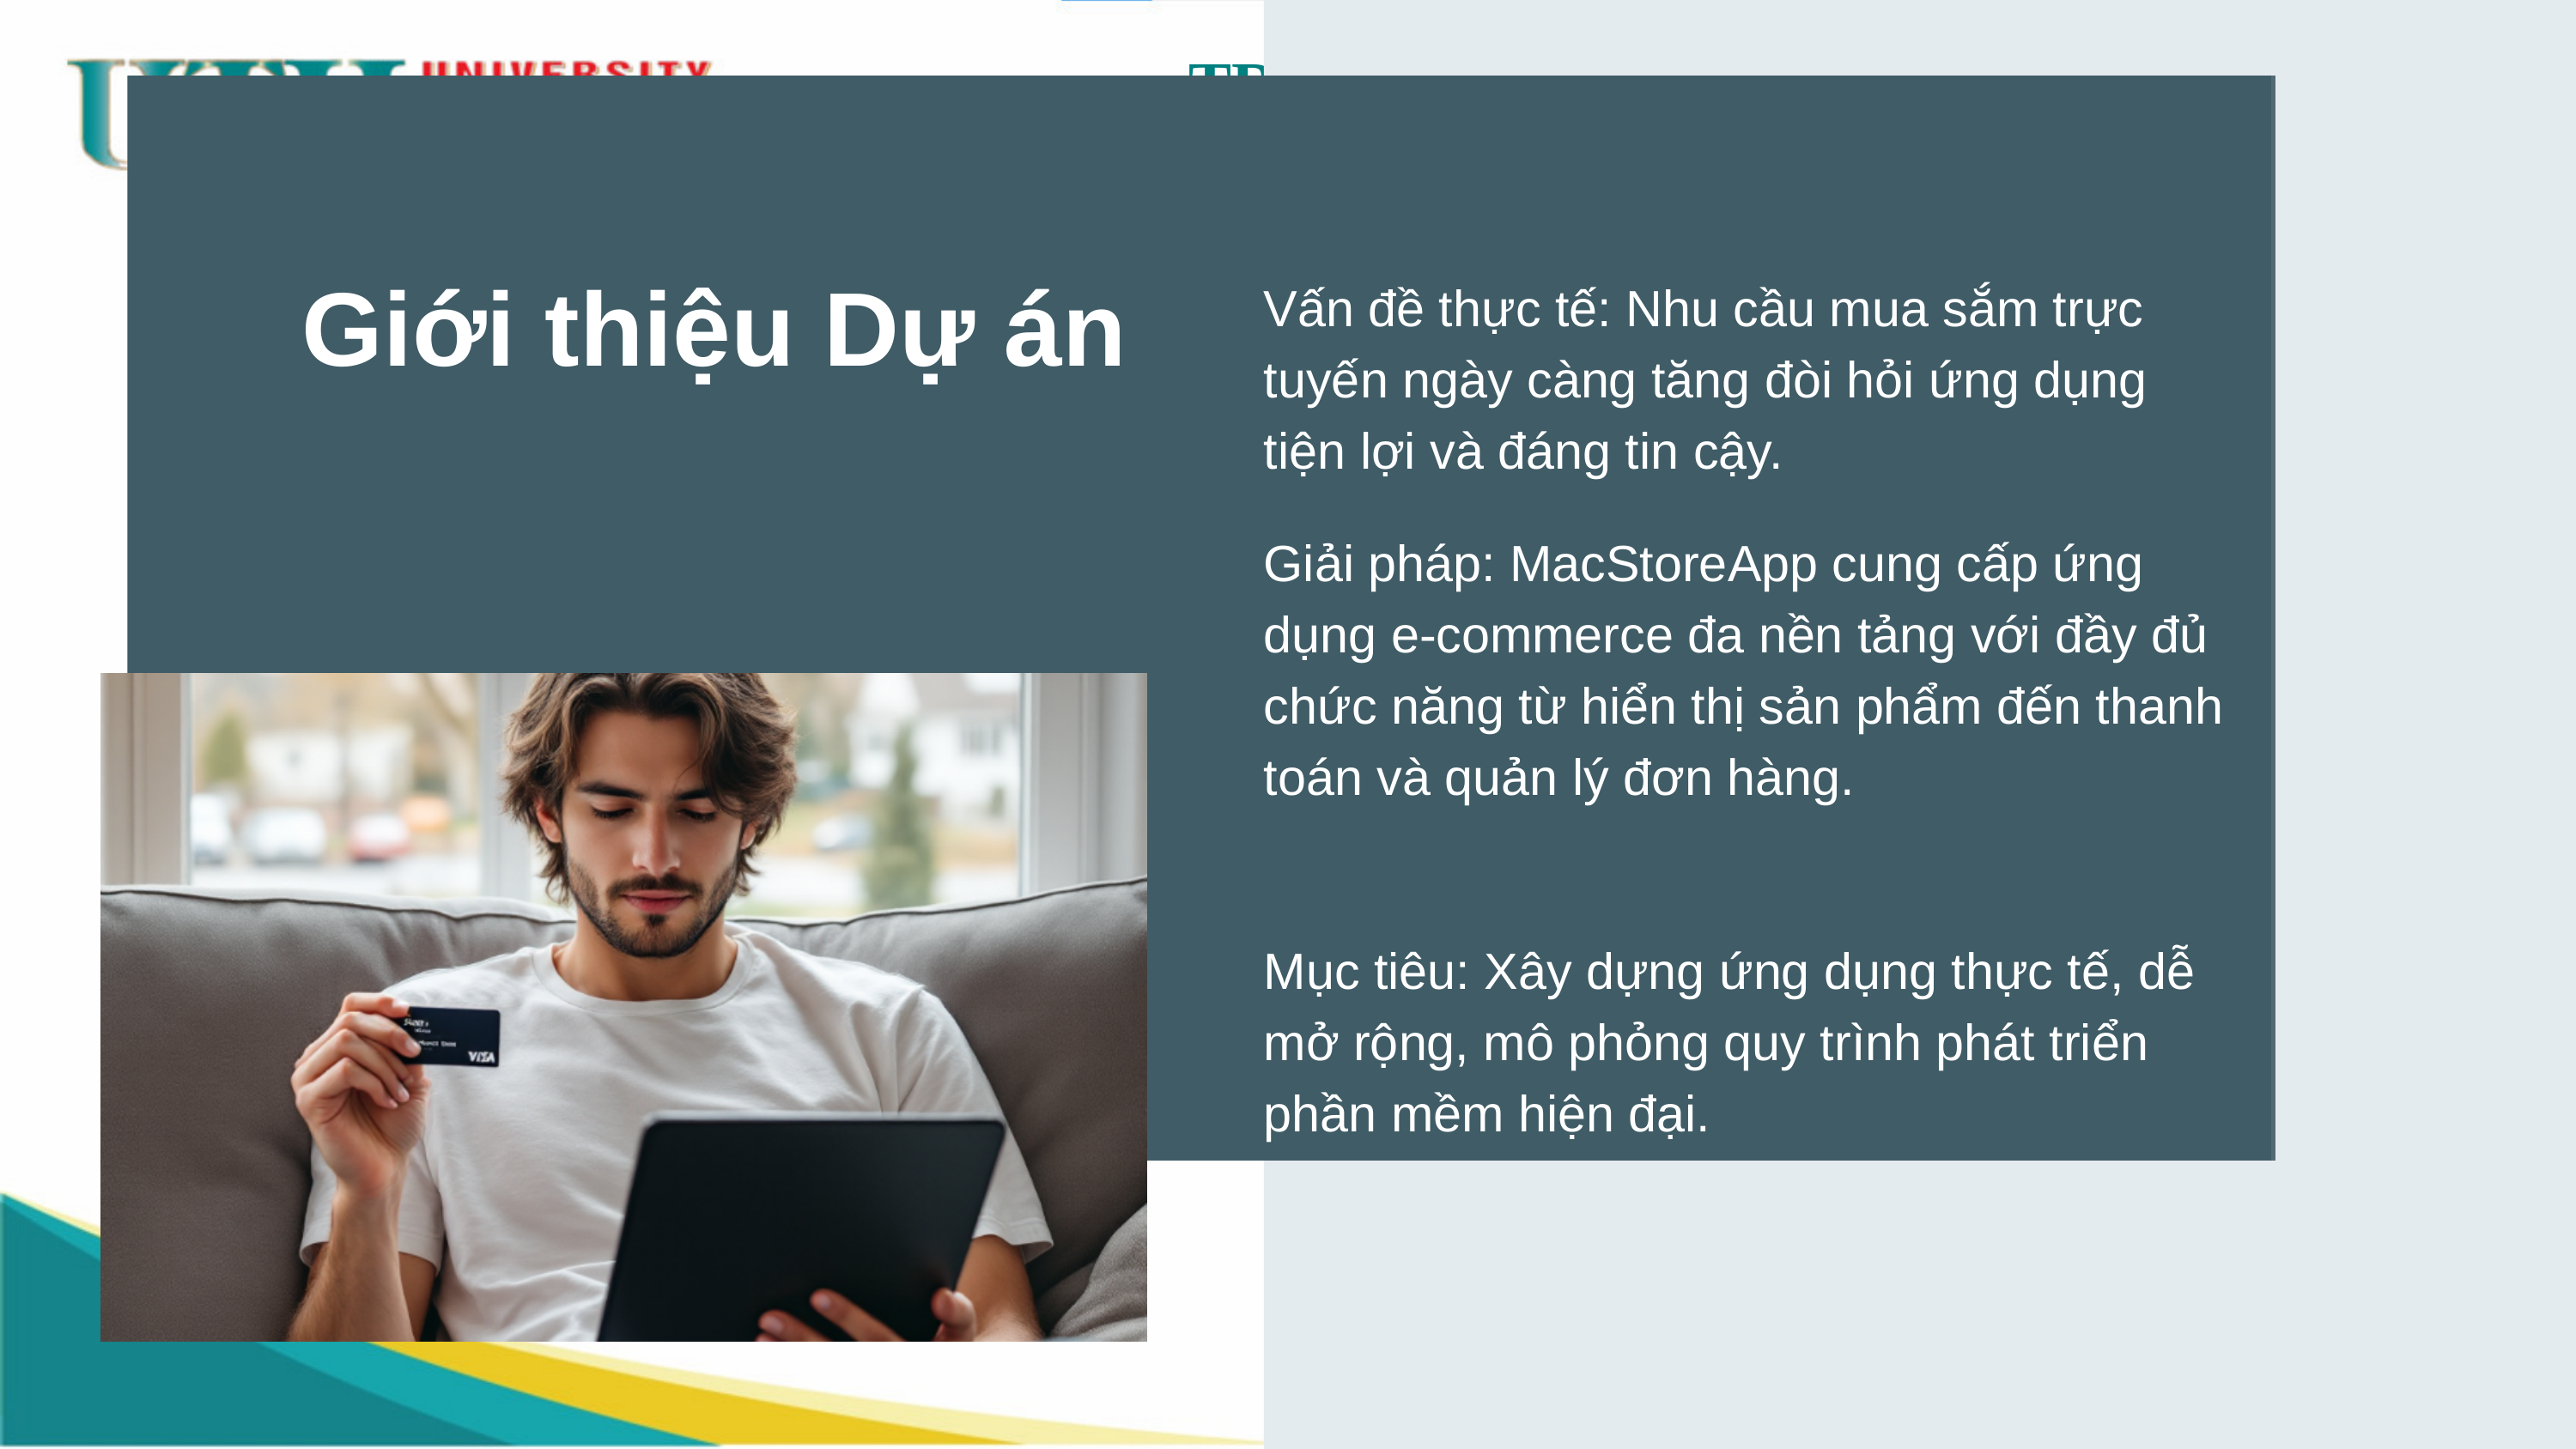

Giới thiệu Dự án
Vấn đề thực tế: Nhu cầu mua sắm trực tuyến ngày càng tăng đòi hỏi ứng dụng tiện lợi và đáng tin cậy.
Giải pháp: MacStoreApp cung cấp ứng dụng e-commerce đa nền tảng với đầy đủ chức năng từ hiển thị sản phẩm đến thanh toán và quản lý đơn hàng.

Mục tiêu: Xây dựng ứng dụng thực tế, dễ mở rộng, mô phỏng quy trình phát triển phần mềm hiện đại.